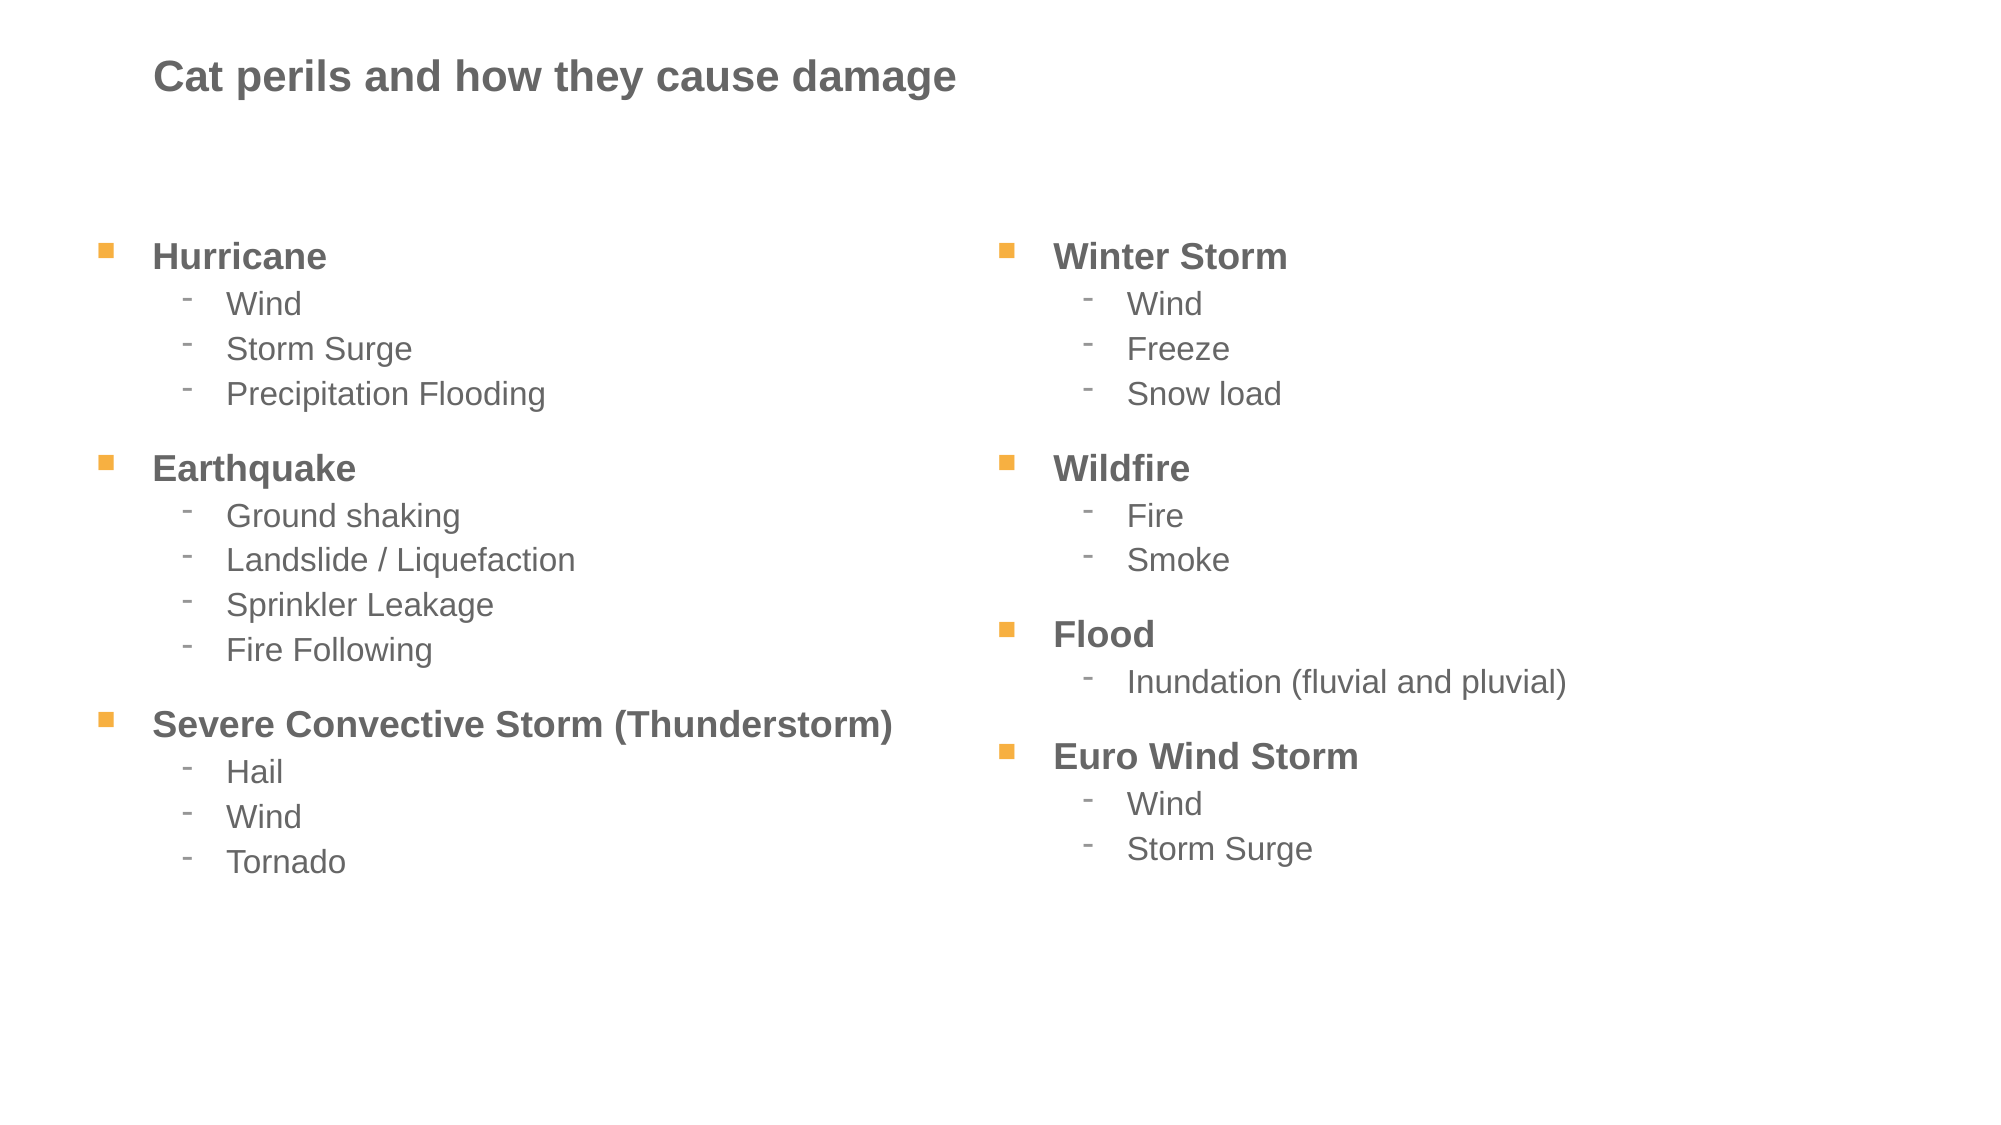

# Cat perils and how they cause damage
Hurricane
Wind
Storm Surge
Precipitation Flooding
Earthquake
Ground shaking
Landslide / Liquefaction
Sprinkler Leakage
Fire Following
Severe Convective Storm (Thunderstorm)
Hail
Wind
Tornado
Winter Storm
Wind
Freeze
Snow load
Wildfire
Fire
Smoke
Flood
Inundation (fluvial and pluvial)
Euro Wind Storm
Wind
Storm Surge